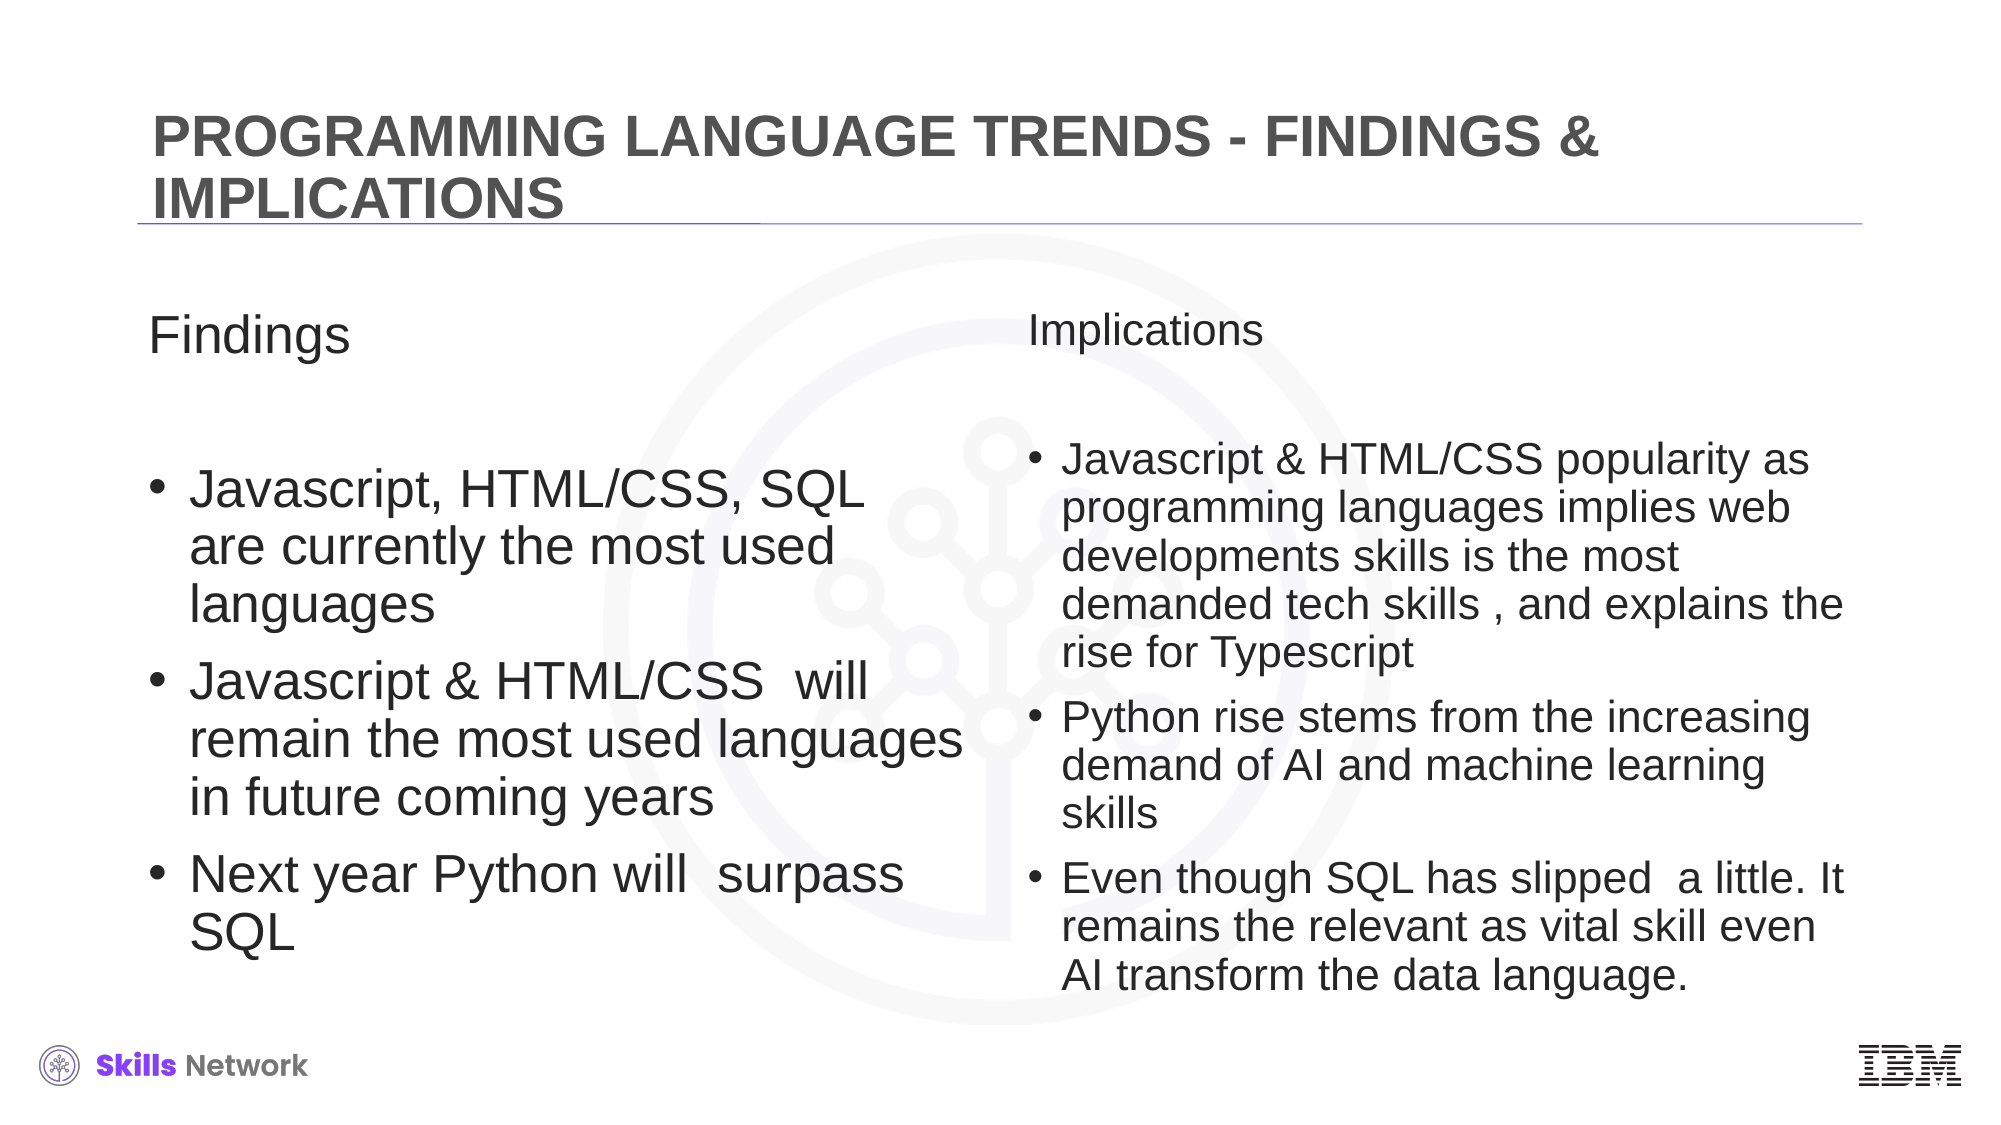

# PROGRAMMING LANGUAGE TRENDS - FINDINGS & IMPLICATIONS
Findings

Javascript, HTML/CSS, SQL  are currently the most used languages
Javascript & HTML/CSS  will remain the most used languages in future coming years
Next year Python will  surpass  SQL
Implications

Javascript & HTML/CSS popularity as programming languages implies web developments skills is the most demanded tech skills , and explains the rise for Typescript
Python rise stems from the increasing demand of AI and machine learning skills
Even though SQL has slipped  a little. It remains the relevant as vital skill even AI transform the data language.